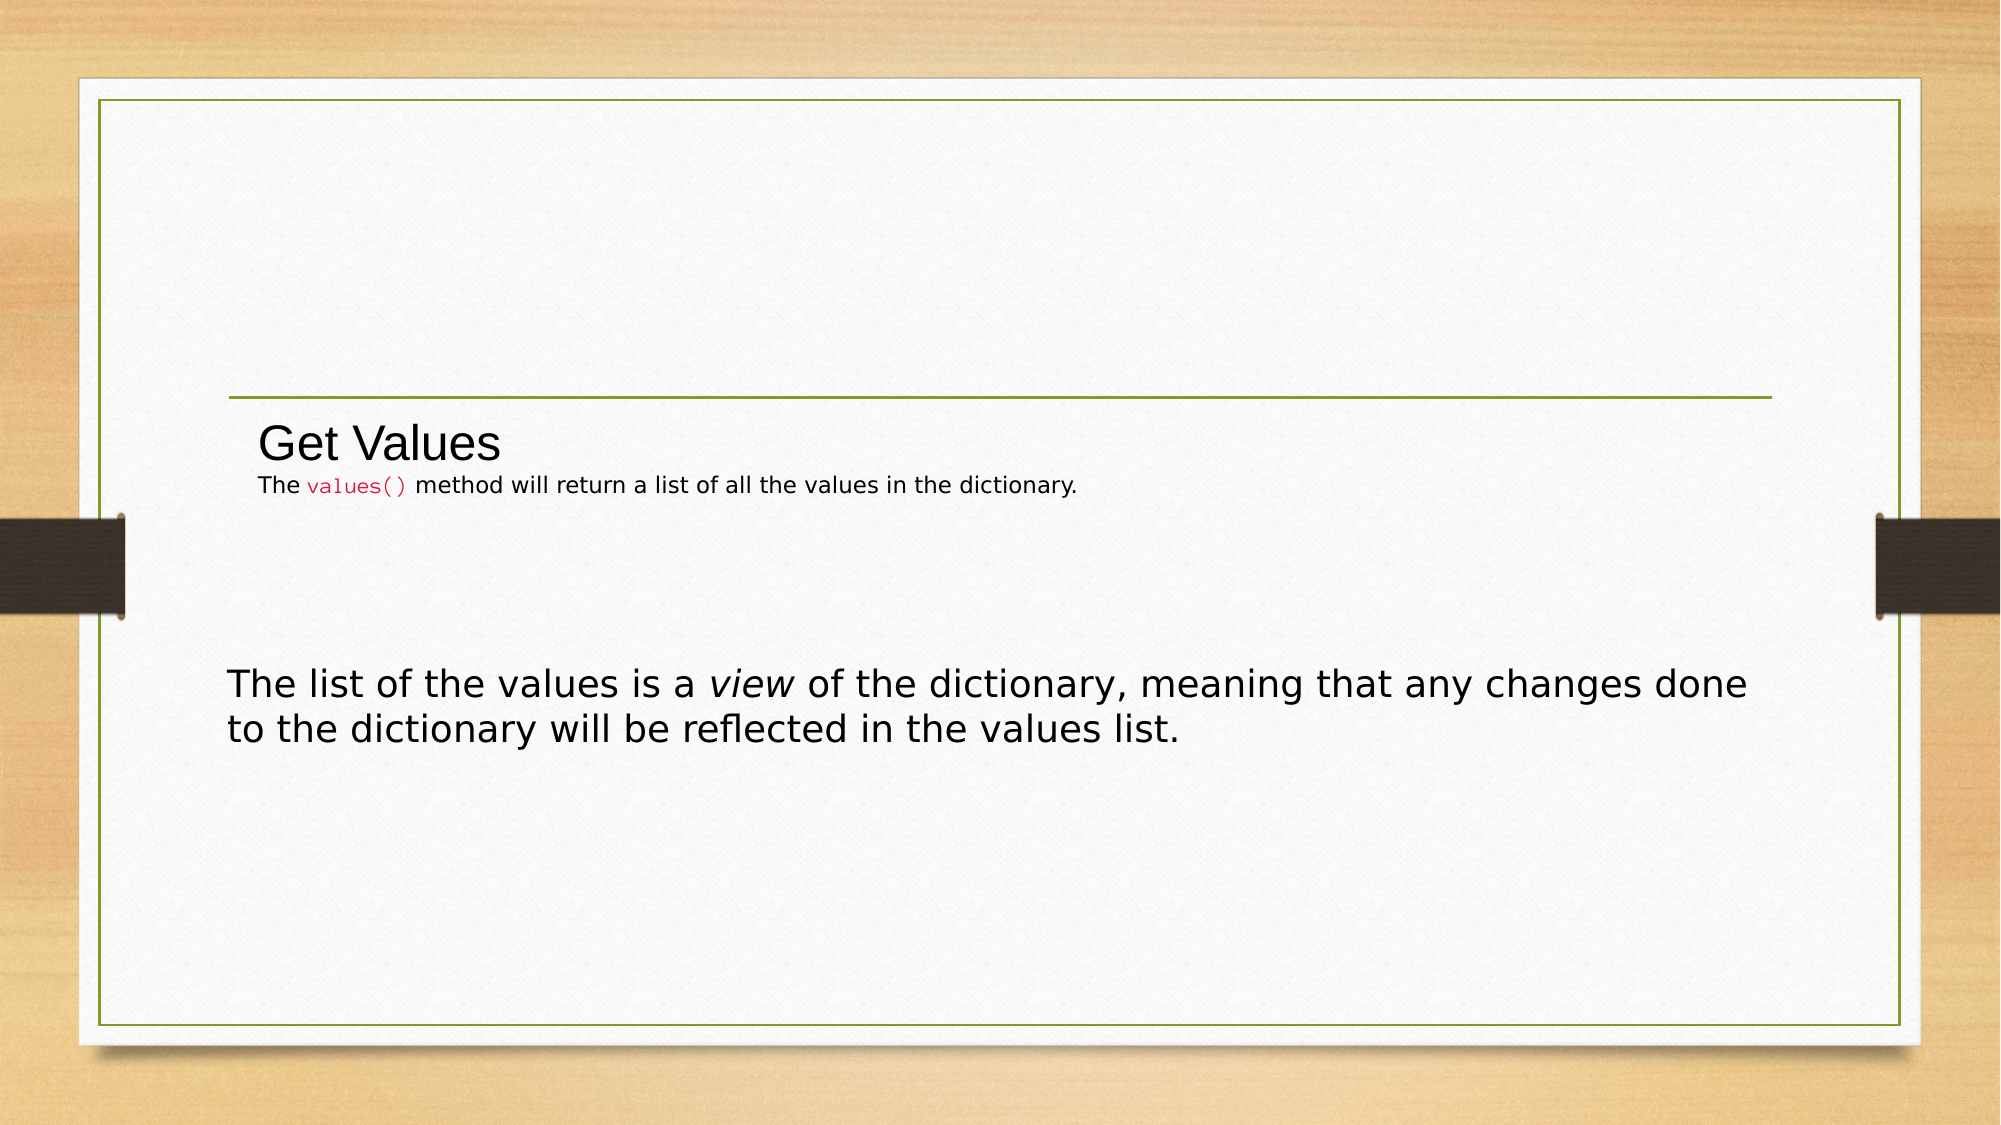

#
Get Values
The values() method will return a list of all the values in the dictionary.
The list of the values is a view of the dictionary, meaning that any changes done to the dictionary will be reflected in the values list.